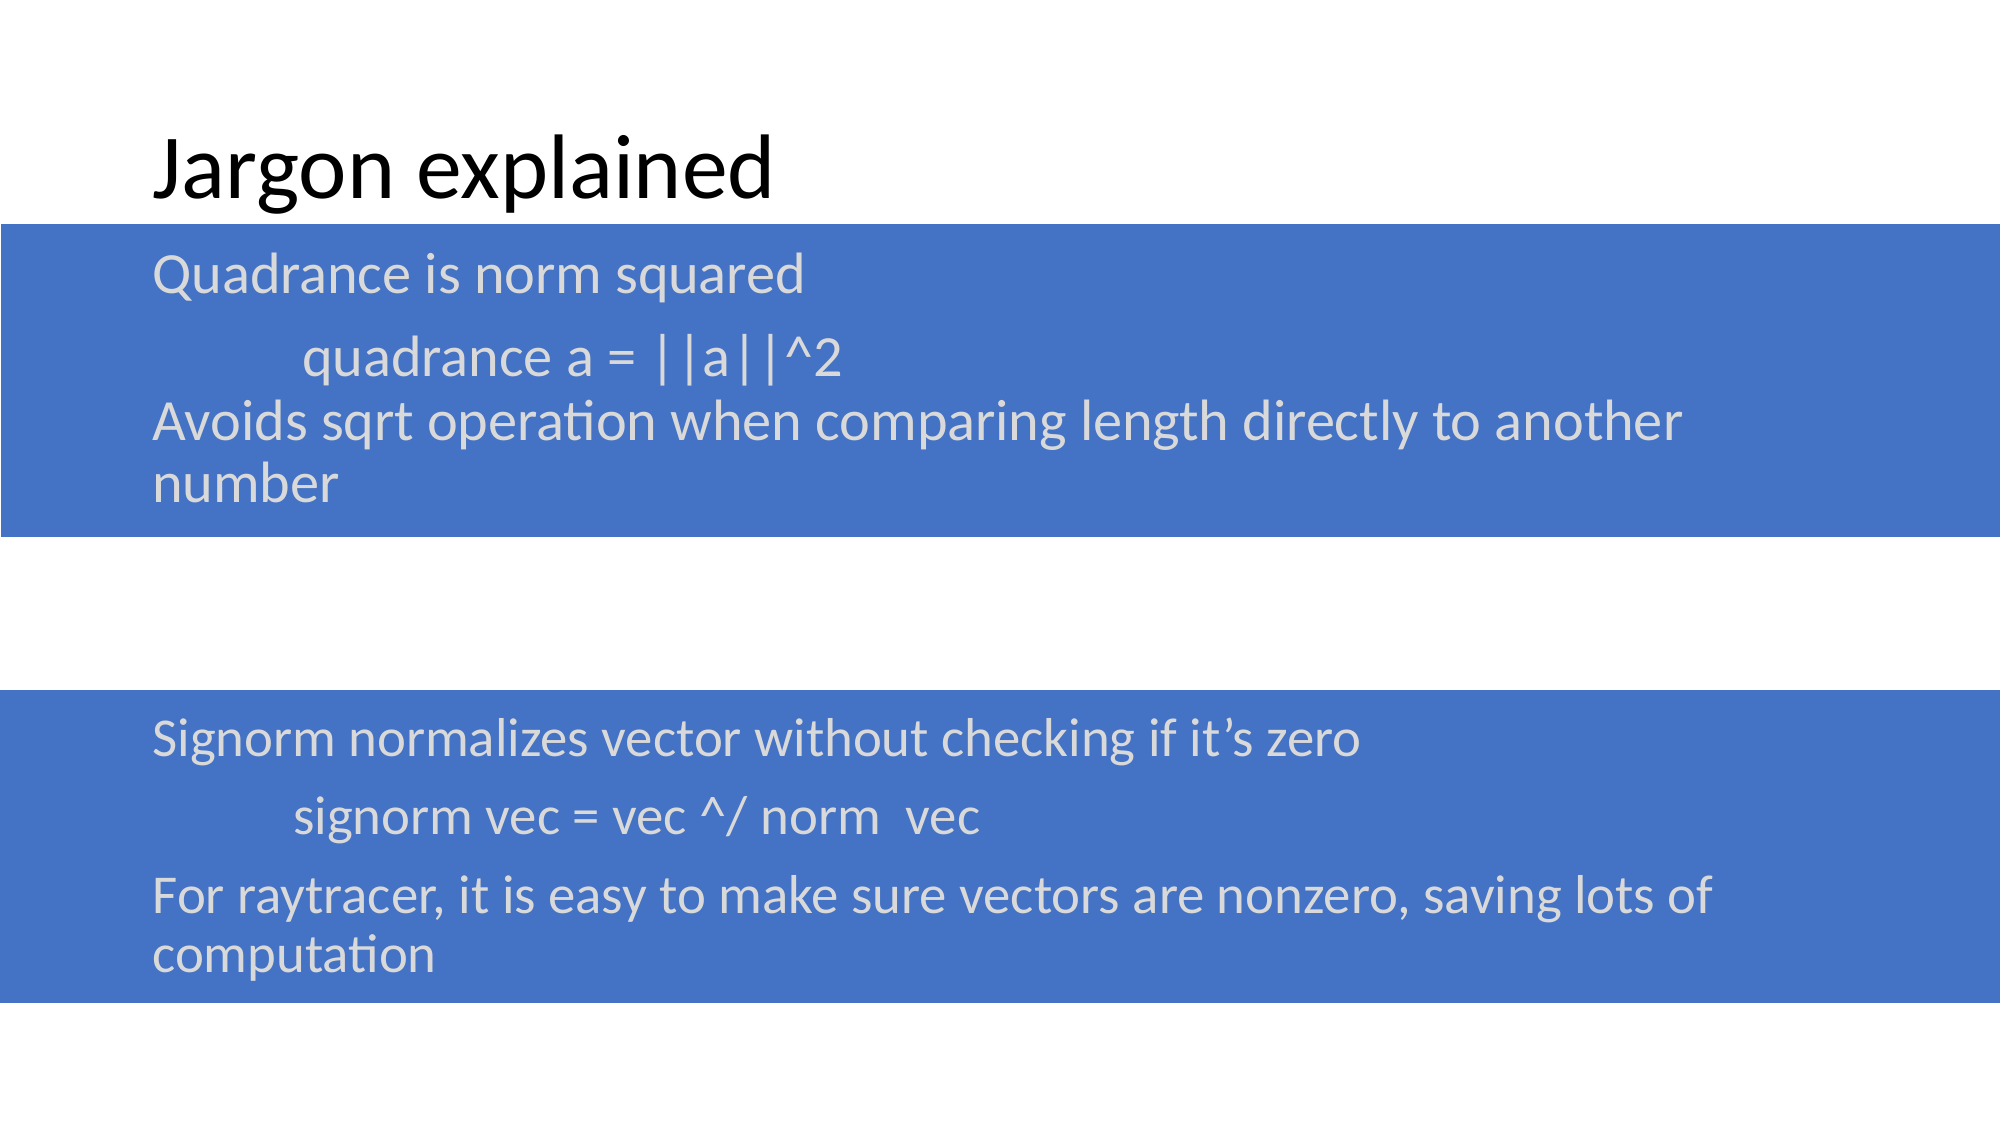

# Jargon explained

Quadrance is norm squared
	quadrance a = ||a||^2
Avoids sqrt operation when comparing length directly to another number

Signorm normalizes vector without checking if it’s zero
	signorm vec = vec ^/ norm  vec
For raytracer, it is easy to make sure vectors are nonzero, saving lots of computation